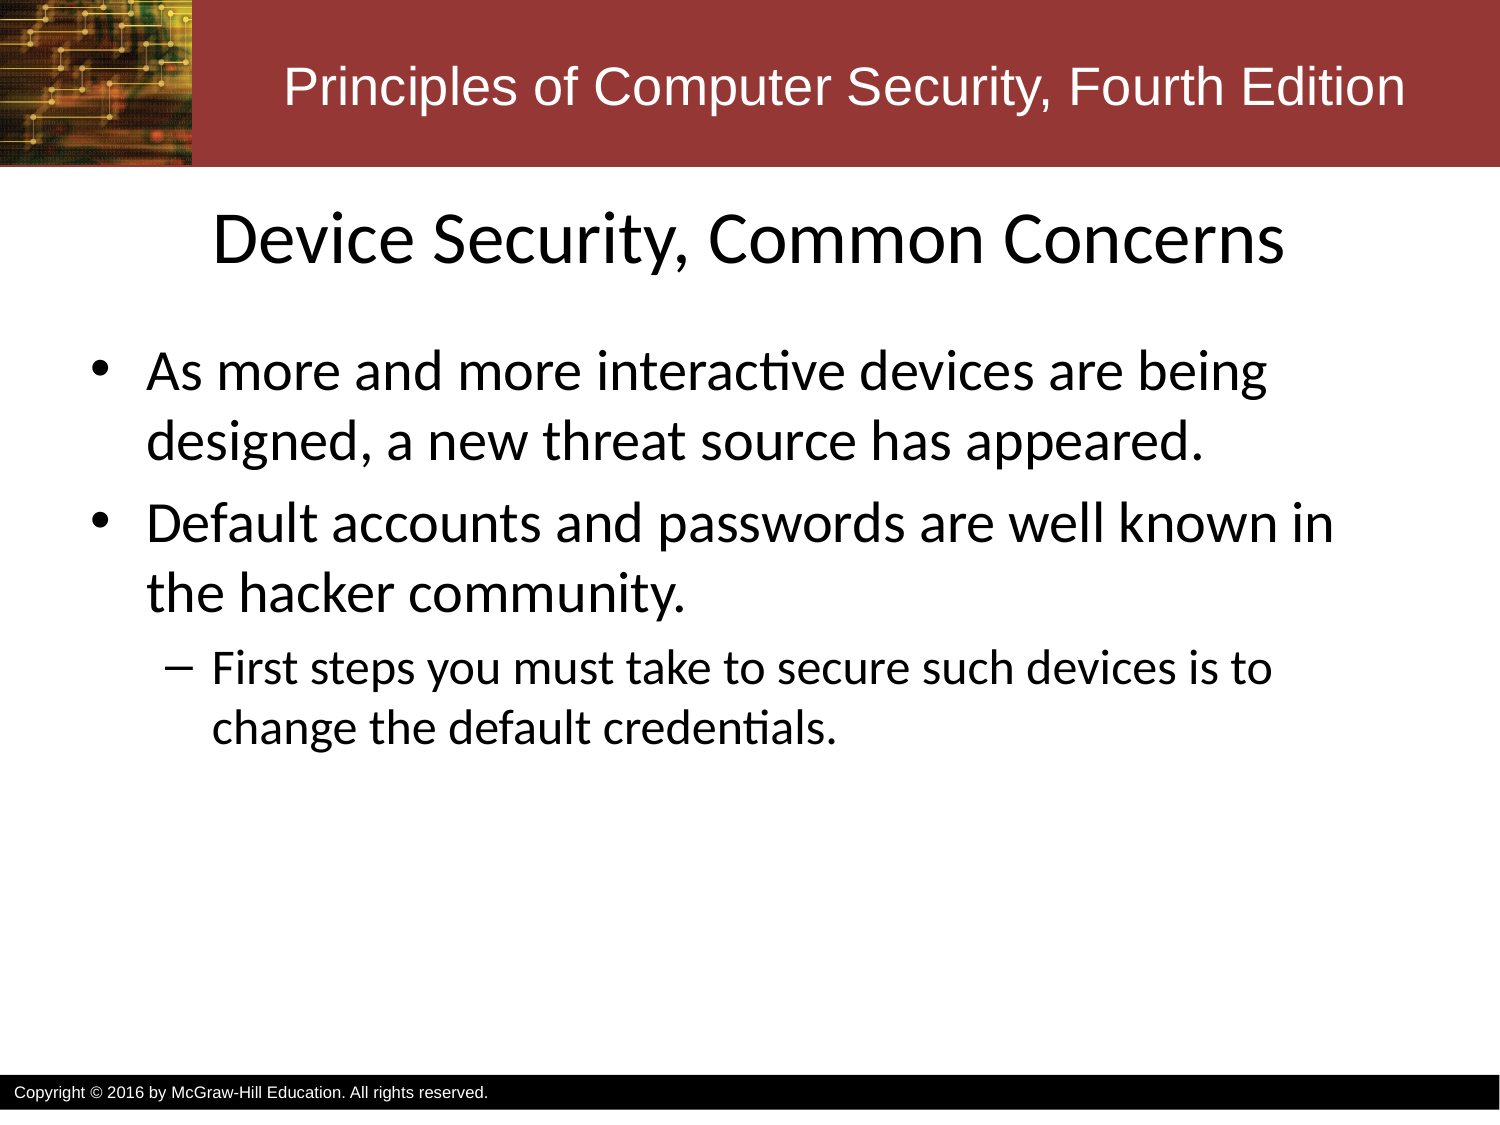

# Device Security, Common Concerns
As more and more interactive devices are being designed, a new threat source has appeared.
Default accounts and passwords are well known in the hacker community.
First steps you must take to secure such devices is to change the default credentials.